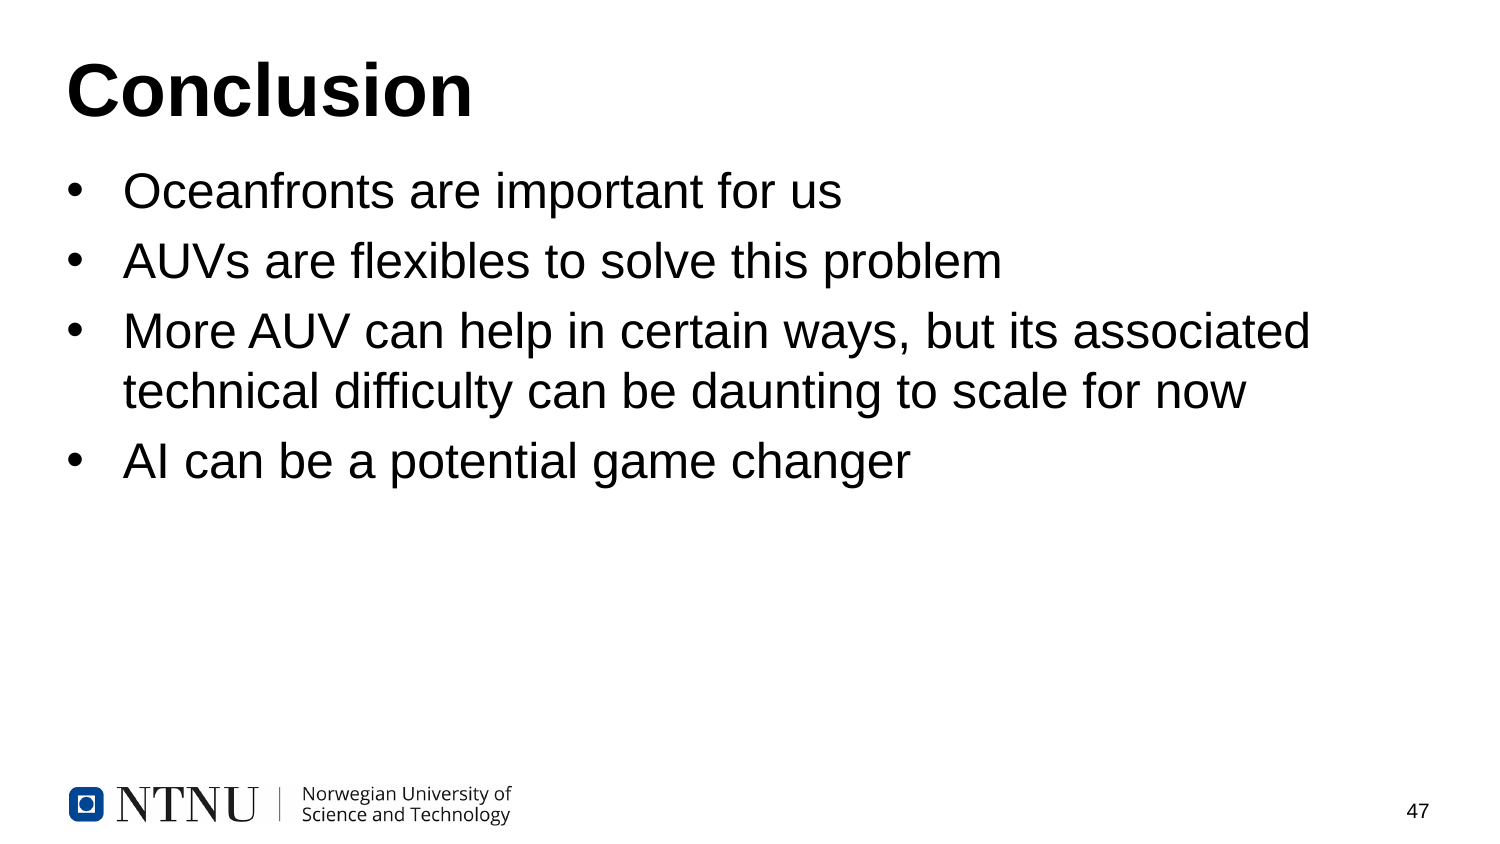

# Conclusion
Oceanfronts are important for us
AUVs are flexibles to solve this problem
More AUV can help in certain ways, but its associated technical difficulty can be daunting to scale for now
AI can be a potential game changer